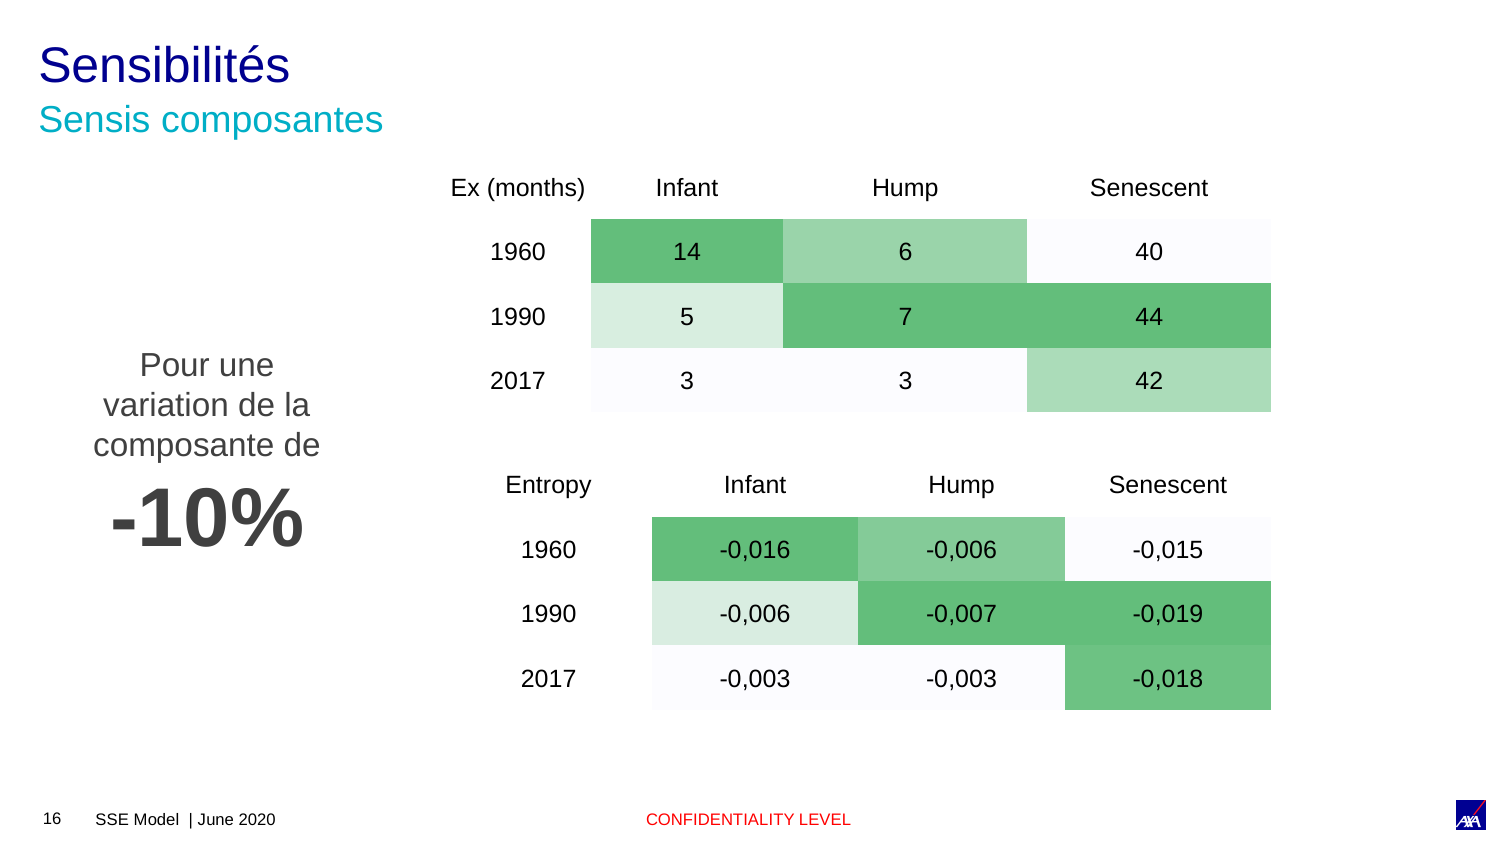

# Sensibilités
Sensis composantes
| Ex (months) | Infant | Hump | Senescent |
| --- | --- | --- | --- |
| 1960 | 14 | 6 | 40 |
| 1990 | 5 | 7 | 44 |
| 2017 | 3 | 3 | 42 |
Pour une variation de la composante de
-10%
| Entropy | Infant | Hump | Senescent |
| --- | --- | --- | --- |
| 1960 | -0,016 | -0,006 | -0,015 |
| 1990 | -0,006 | -0,007 | -0,019 |
| 2017 | -0,003 | -0,003 | -0,018 |
SSE Model  | June 2020
CONFIDENTIALITY LEVEL